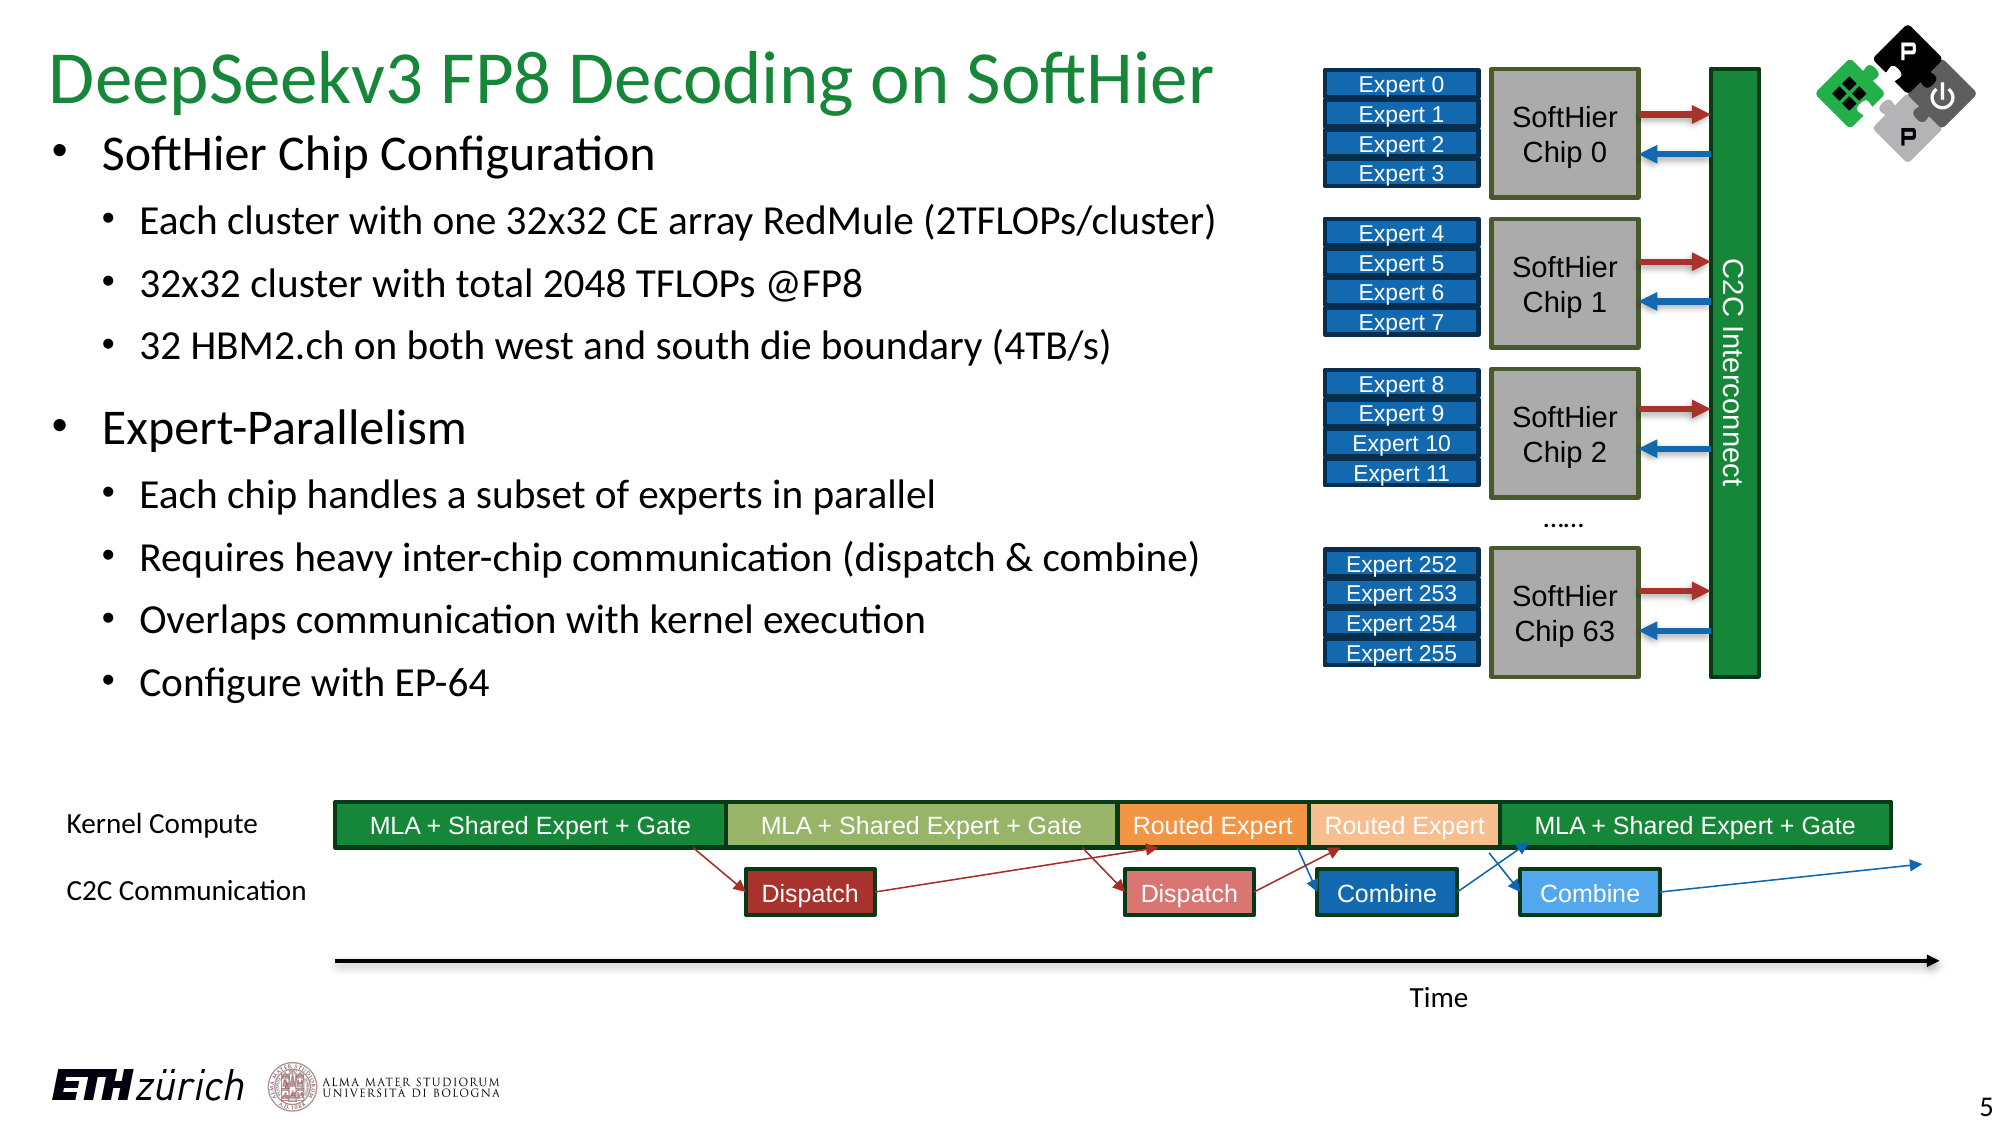

DeepSeekv3 FP8 Decoding on SoftHier
SoftHier
Chip 0
Expert 0
Expert 1
SoftHier Chip Configuration
Each cluster with one 32x32 CE array RedMule (2TFLOPs/cluster)
32x32 cluster with total 2048 TFLOPs @FP8
32 HBM2.ch on both west and south die boundary (4TB/s)
Expert-Parallelism
Each chip handles a subset of experts in parallel
Requires heavy inter-chip communication (dispatch & combine)
Overlaps communication with kernel execution
Configure with EP-64
Expert 2
Expert 3
SoftHier
Chip 1
Expert 4
Expert 5
Expert 6
Expert 7
C2C Interconnect
SoftHier
Chip 2
Expert 8
Expert 9
Expert 10
Expert 11
……
SoftHier
Chip 63
Expert 252
Expert 253
Expert 254
Expert 255
Kernel Compute
MLA + Shared Expert + Gate
MLA + Shared Expert + Gate
MLA + Shared Expert + Gate
Routed Expert
Routed Expert
C2C Communication
Dispatch
Dispatch
Combine
Combine
Time
5